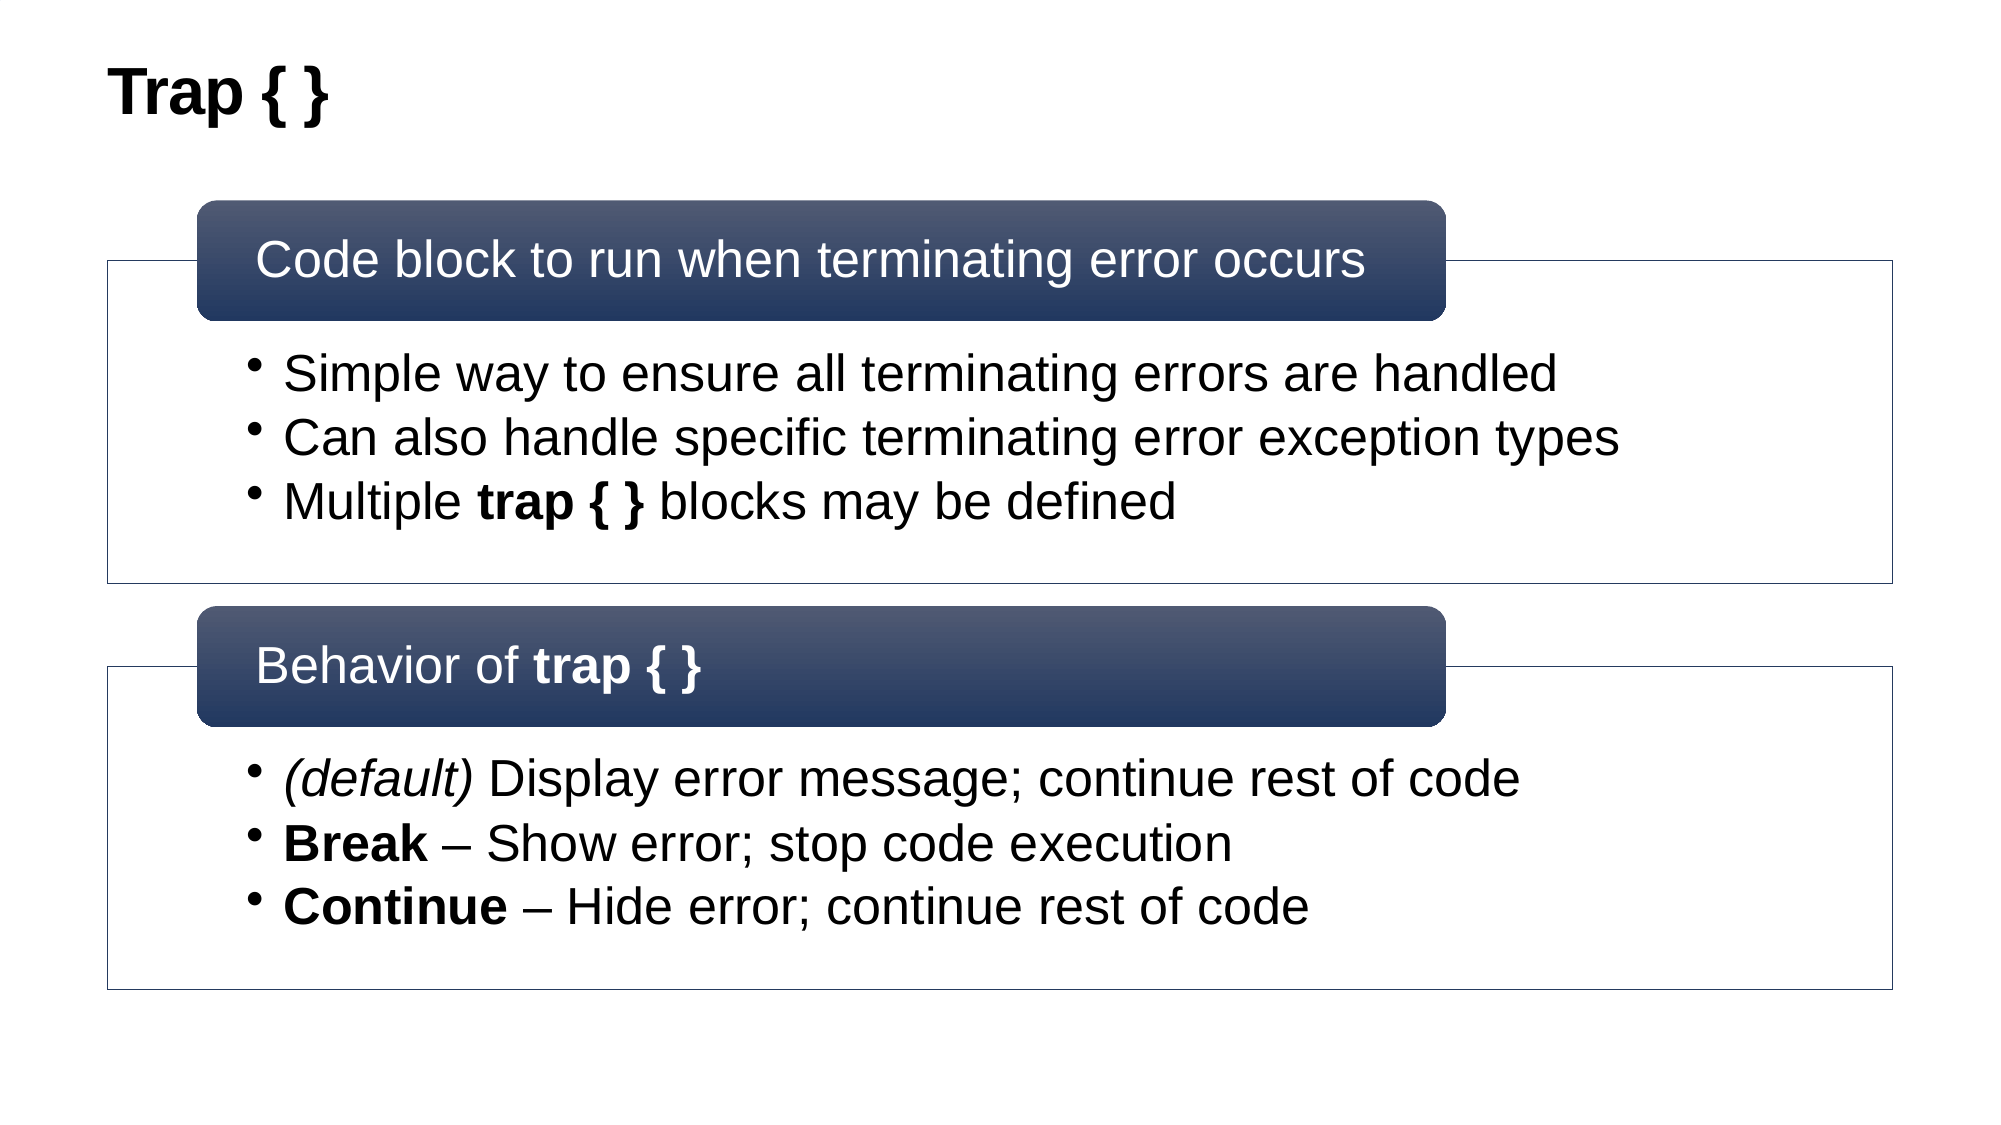

# Trap { }
Simple way to ensure all terminating errors are handled
Can also handle specific terminating error exception types
Multiple trap { } blocks may be defined
Code block to run when terminating error occurs
(default) Display error message; continue rest of code
Break – Show error; stop code execution
Continue – Hide error; continue rest of code
Behavior of trap { }